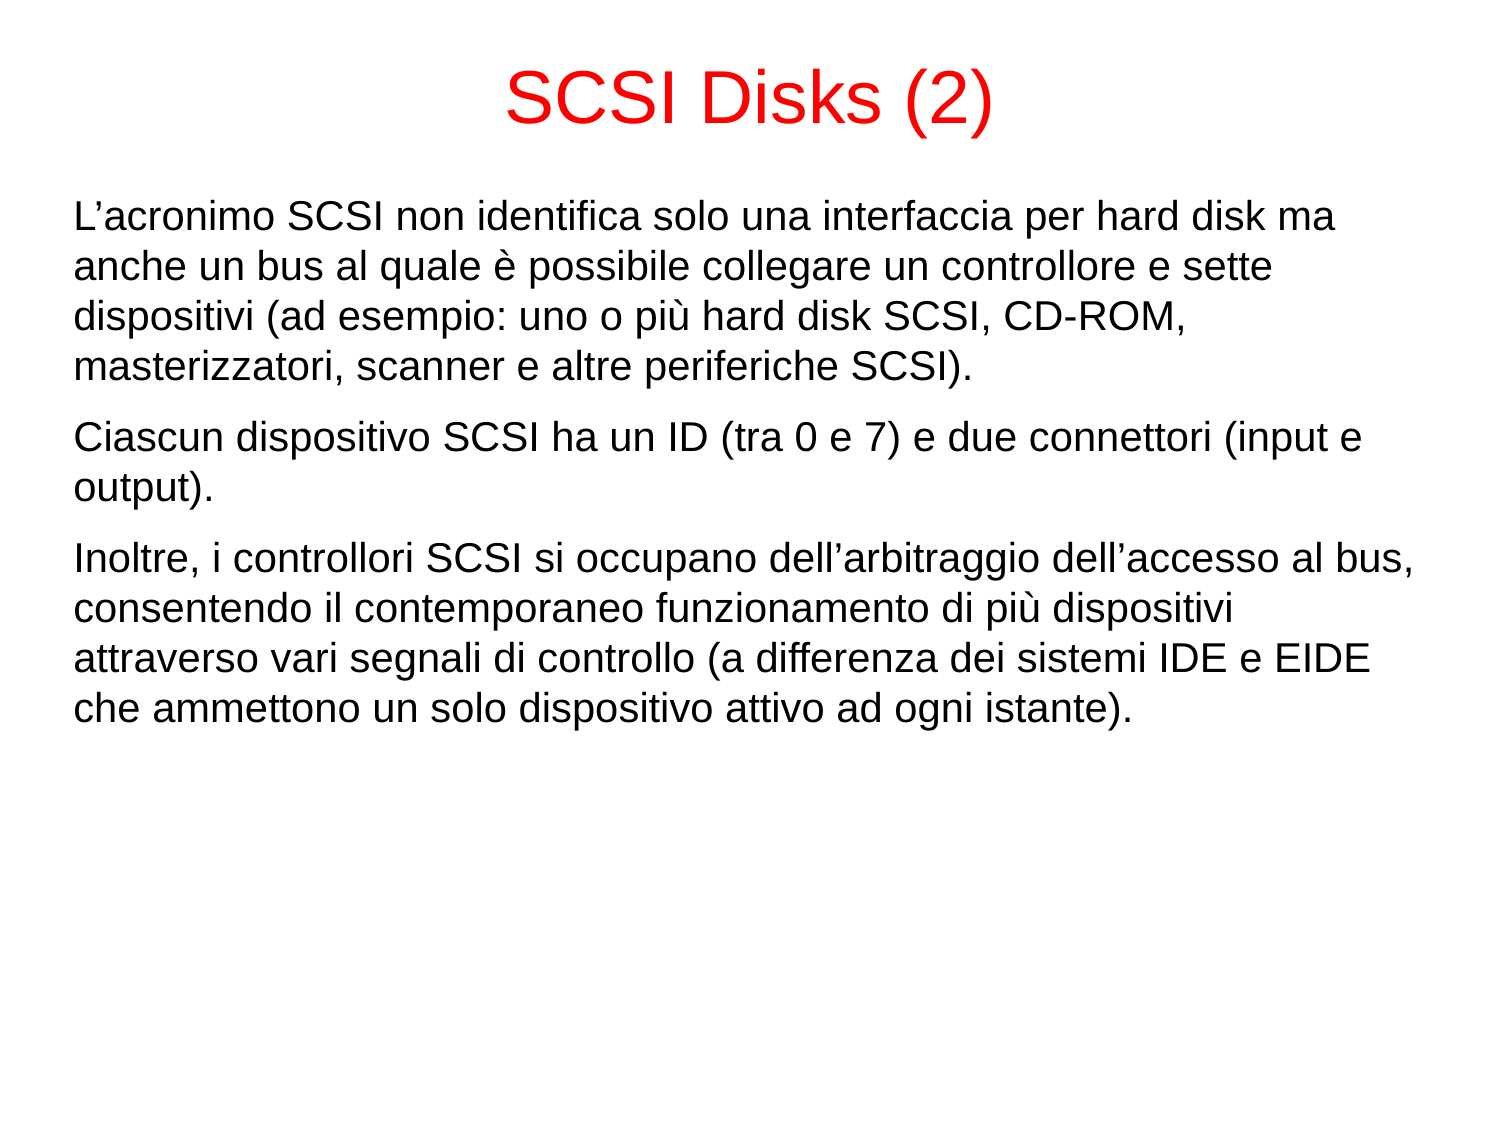

# SCSI Disks (2)
L’acronimo SCSI non identifica solo una interfaccia per hard disk ma anche un bus al quale è possibile collegare un controllore e sette dispositivi (ad esempio: uno o più hard disk SCSI, CD-ROM, masterizzatori, scanner e altre periferiche SCSI).
Ciascun dispositivo SCSI ha un ID (tra 0 e 7) e due connettori (input e output).
Inoltre, i controllori SCSI si occupano dell’arbitraggio dell’accesso al bus, consentendo il contemporaneo funzionamento di più dispositivi  attraverso vari segnali di controllo (a differenza dei sistemi IDE e EIDE che ammettono un solo dispositivo attivo ad ogni istante).